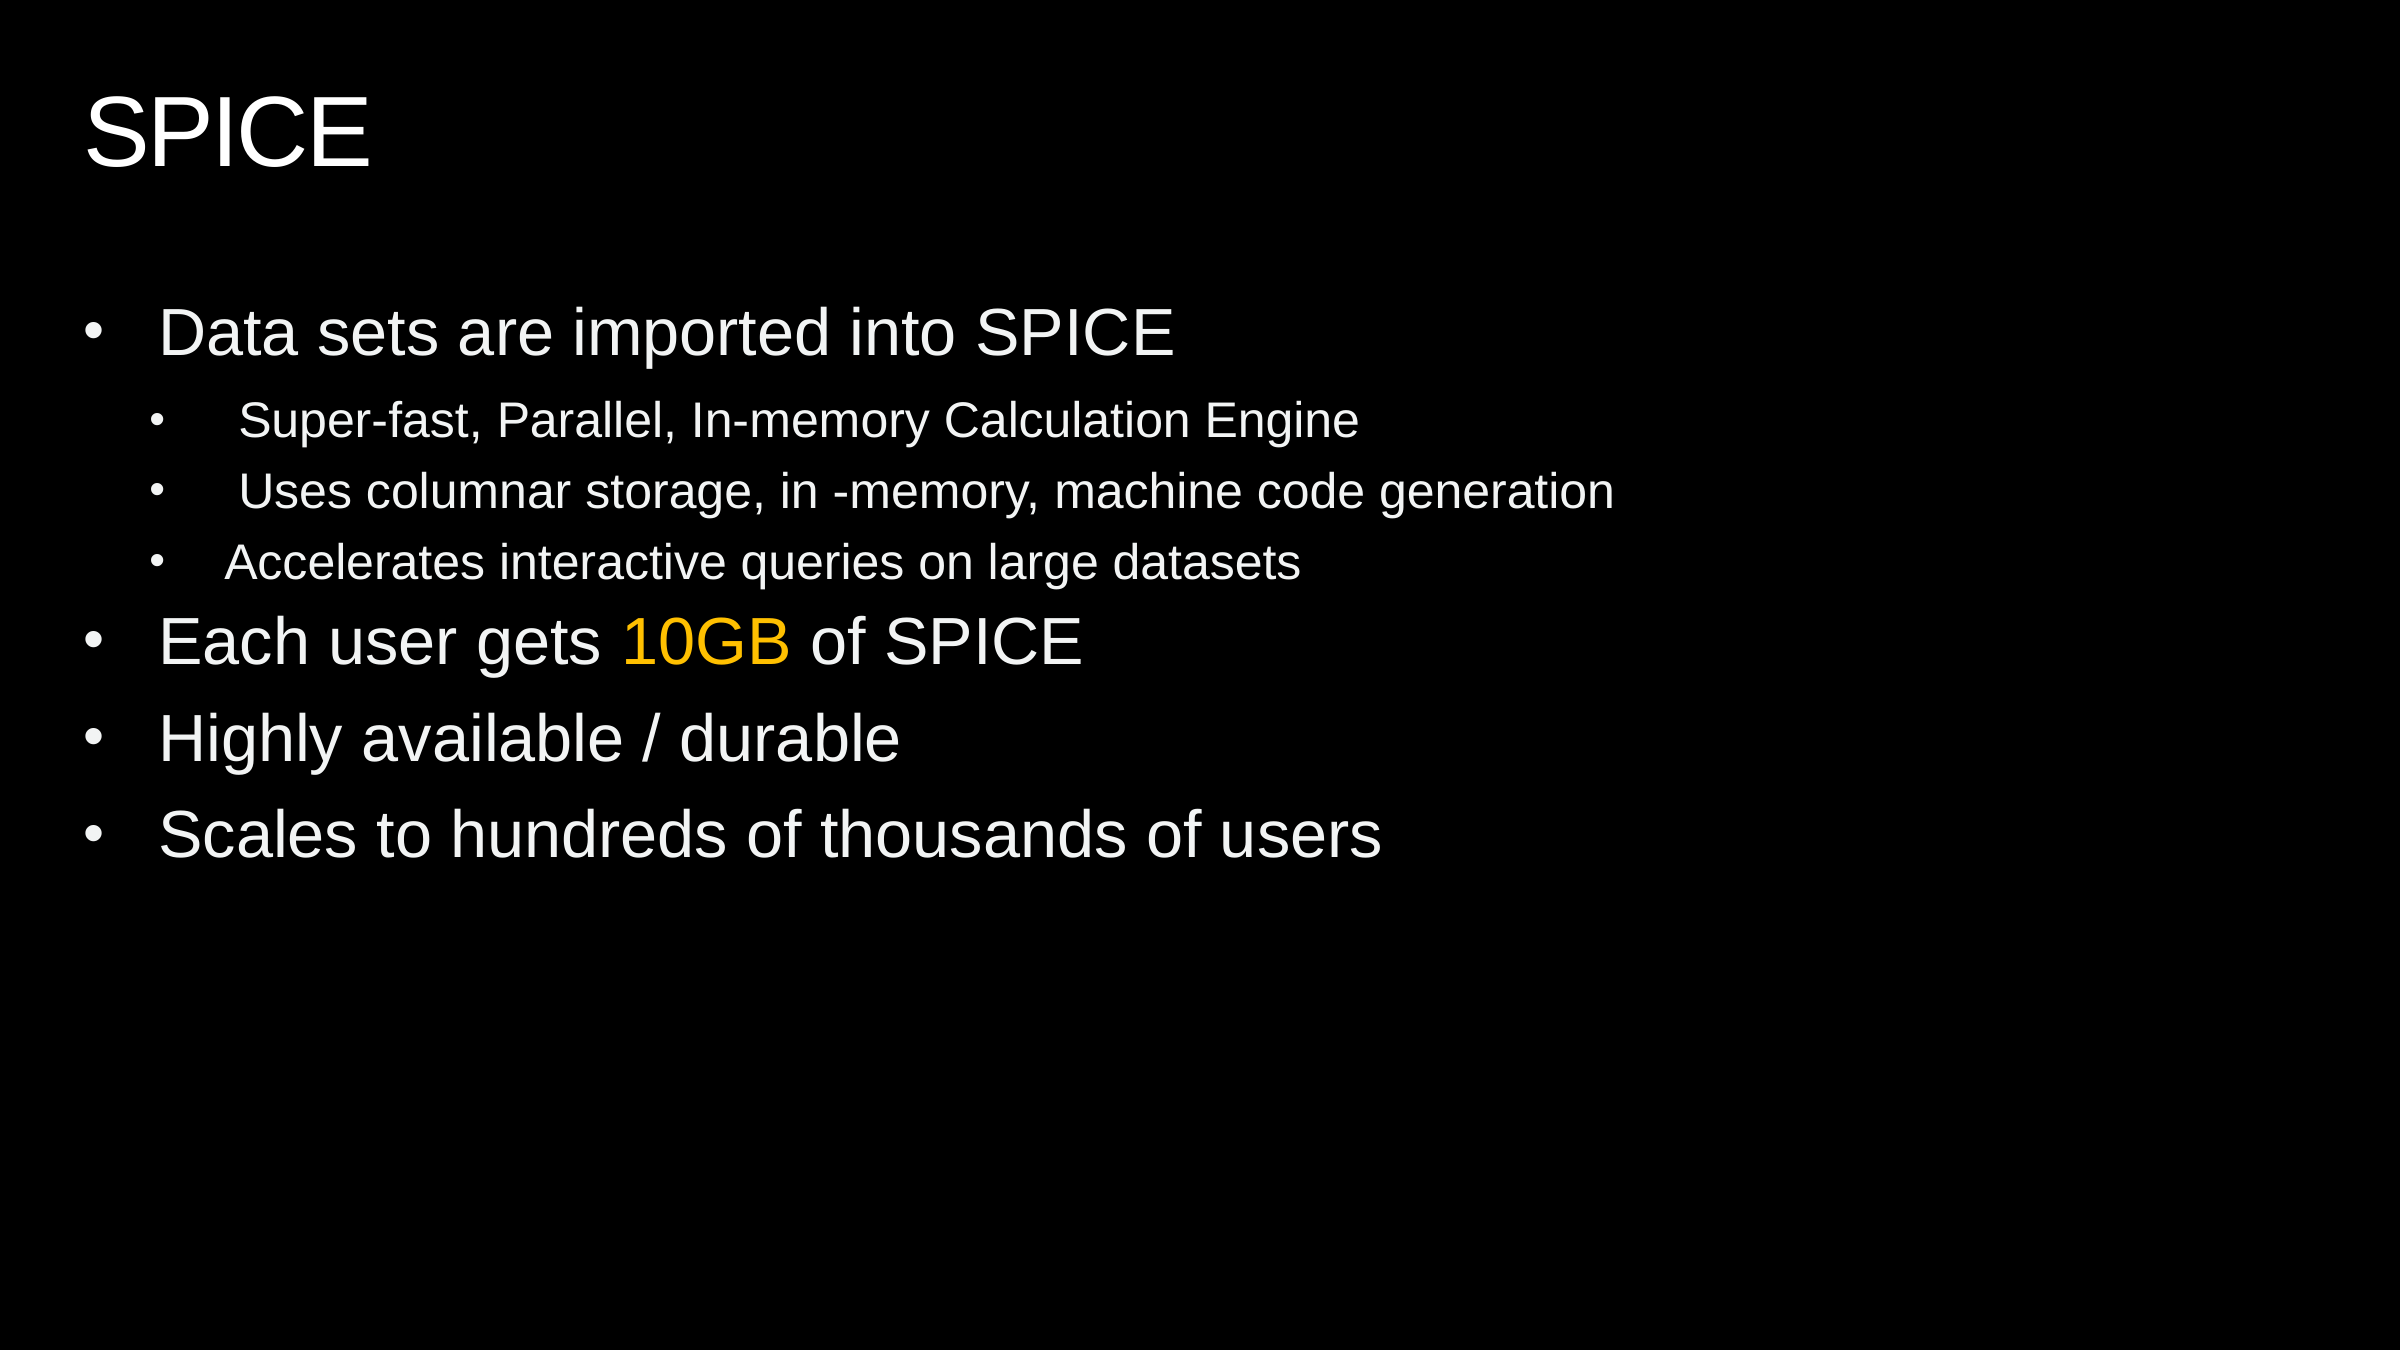

# SPICE
Data sets are imported into SPICE
 Super-fast, Parallel, In-memory Calculation Engine
 Uses columnar storage, in -memory, machine code generation
Accelerates interactive queries on large datasets
Each user gets 10GB of SPICE
Highly available / durable
Scales to hundreds of thousands of users